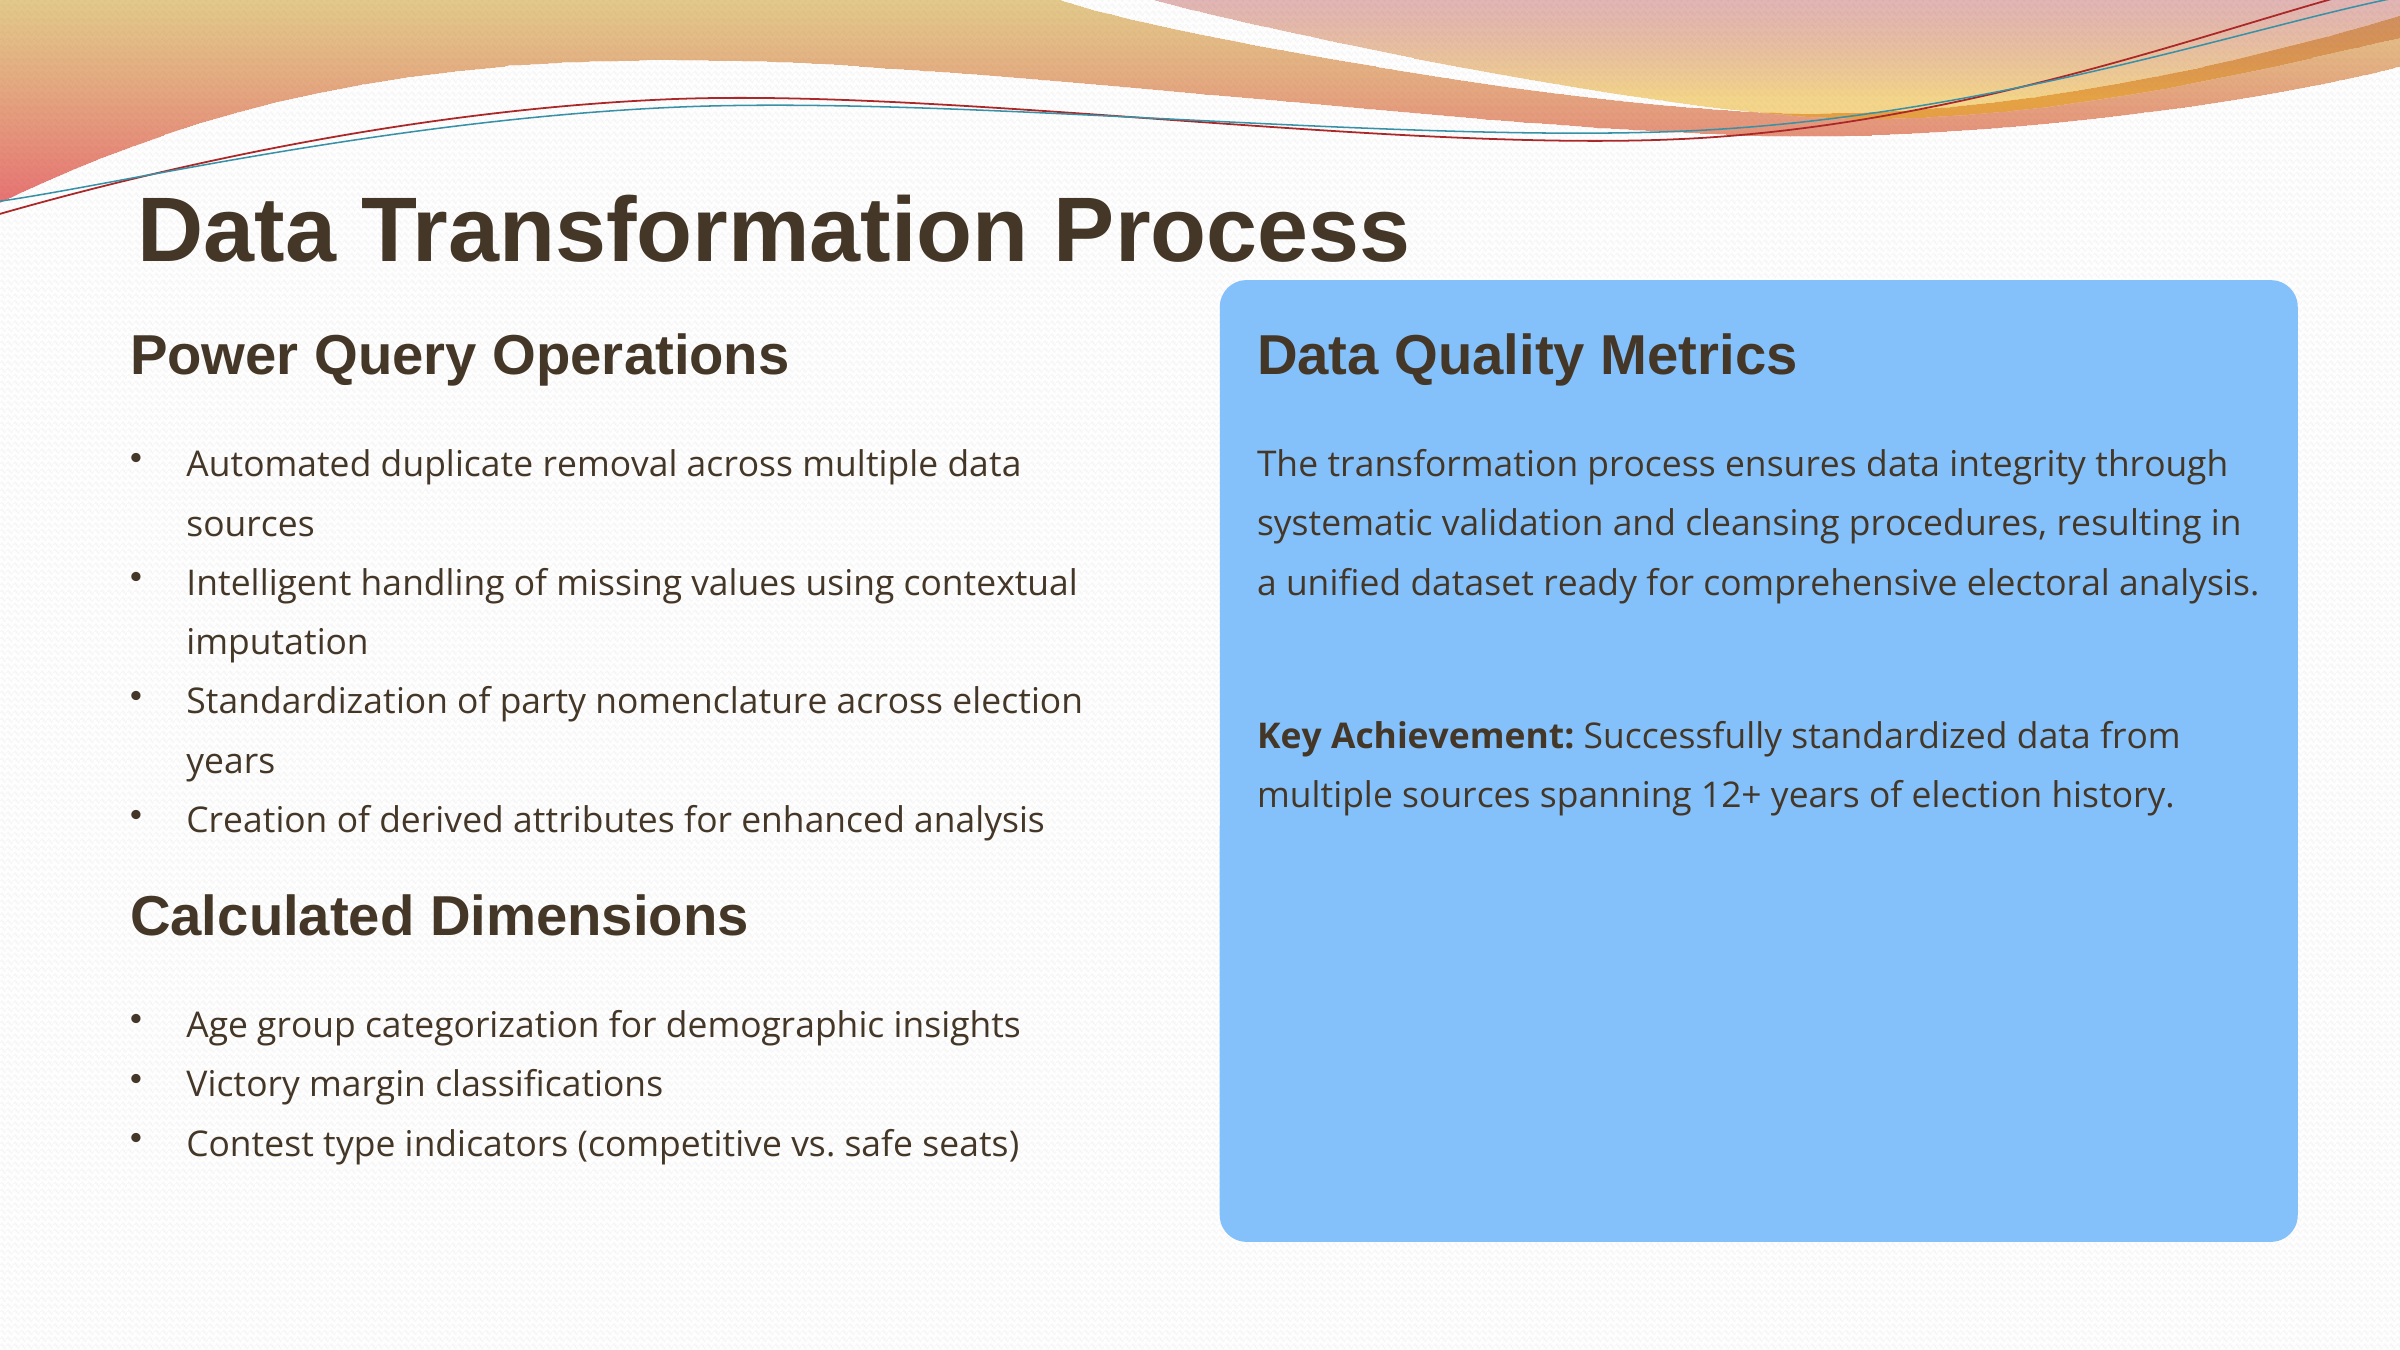

Data Transformation Process

Power Query Operations
Data Quality Metrics
Automated duplicate removal across multiple data sources
Intelligent handling of missing values using contextual imputation
Standardization of party nomenclature across election years
Creation of derived attributes for enhanced analysis
The transformation process ensures data integrity through systematic validation and cleansing procedures, resulting in a unified dataset ready for comprehensive electoral analysis.
Key Achievement: Successfully standardized data from multiple sources spanning 12+ years of election history.
Calculated Dimensions
Age group categorization for demographic insights
Victory margin classifications
Contest type indicators (competitive vs. safe seats)